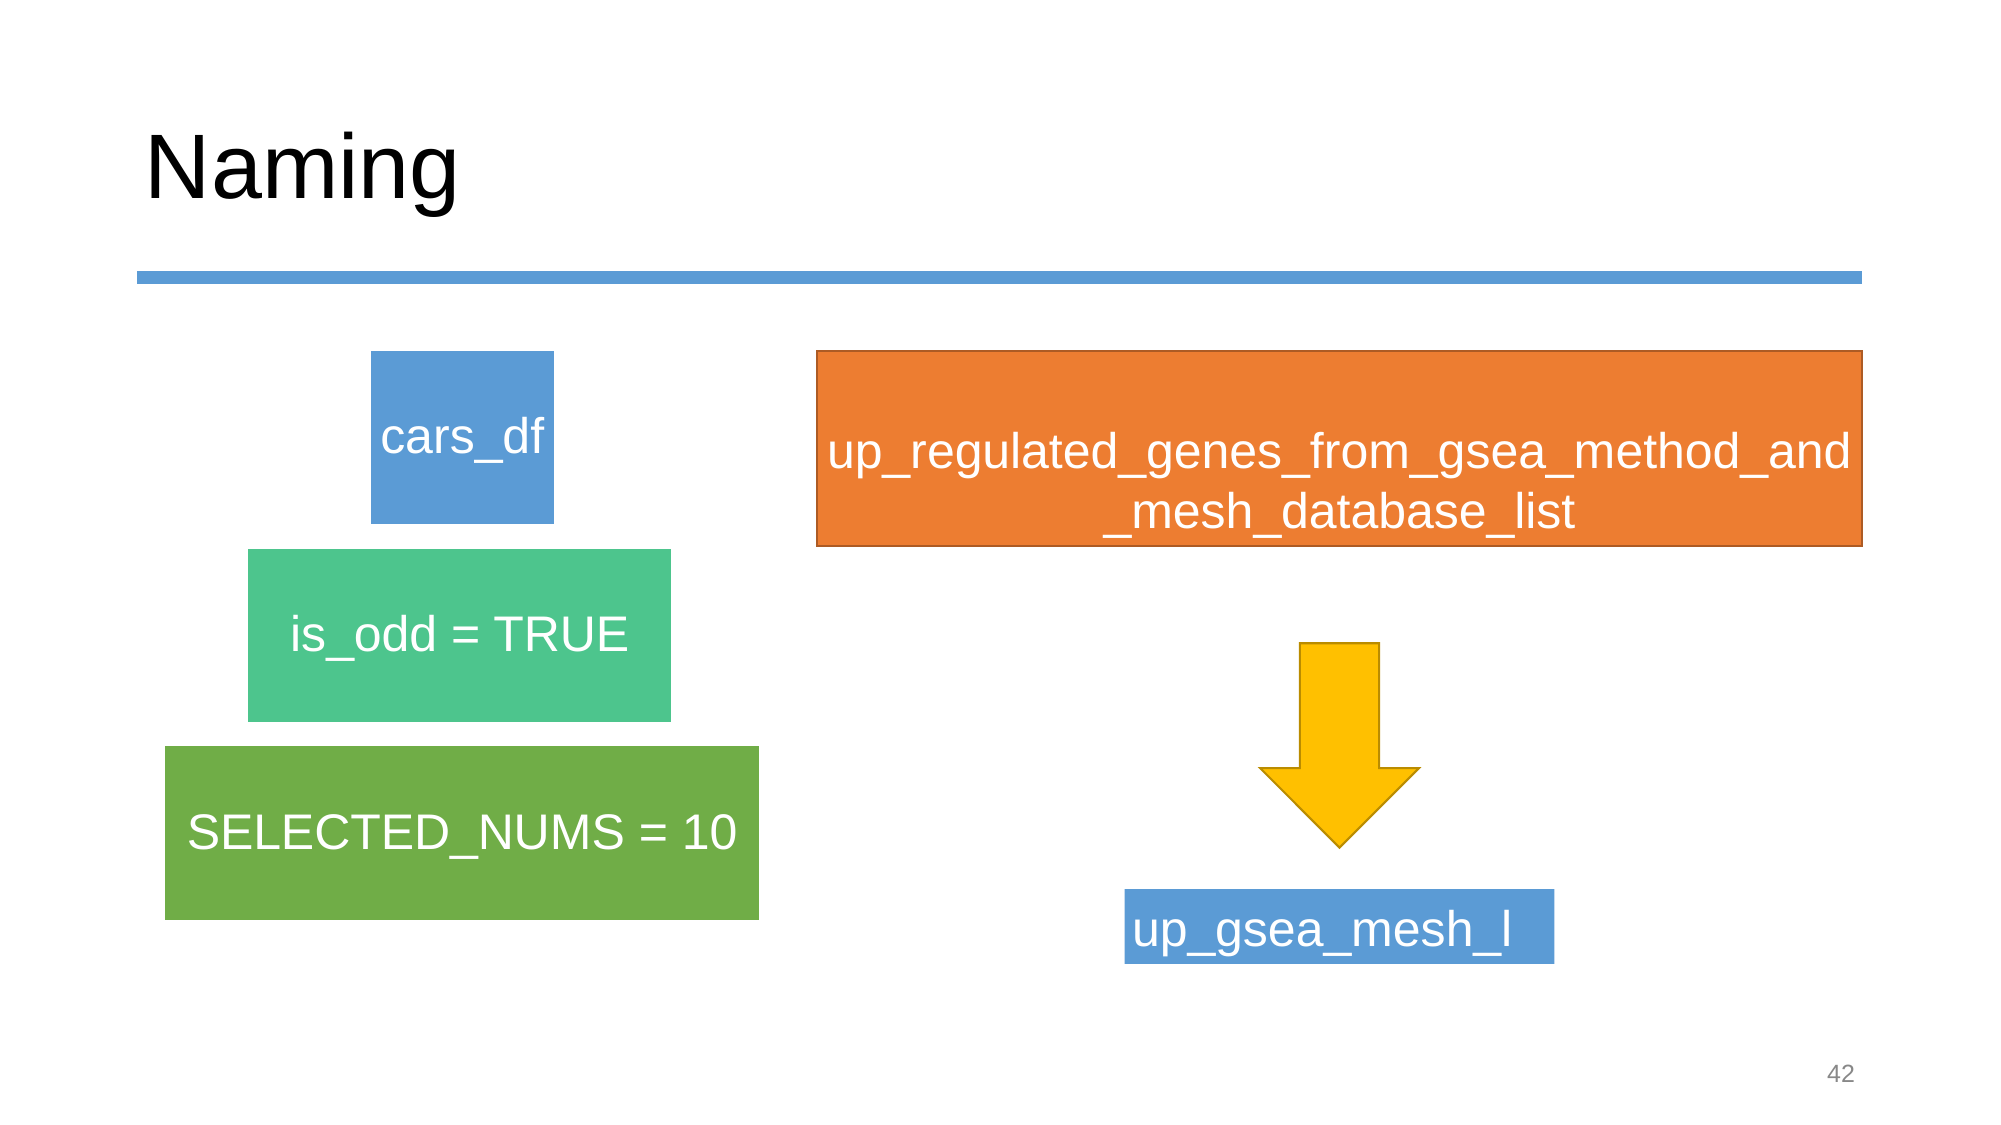

# Naming

up_regulated_genes_from_gsea_method_and_mesh_database_list
cars_df

is_odd = TRUE

SELECTED_NUMS = 10
up_gsea_mesh_l
42